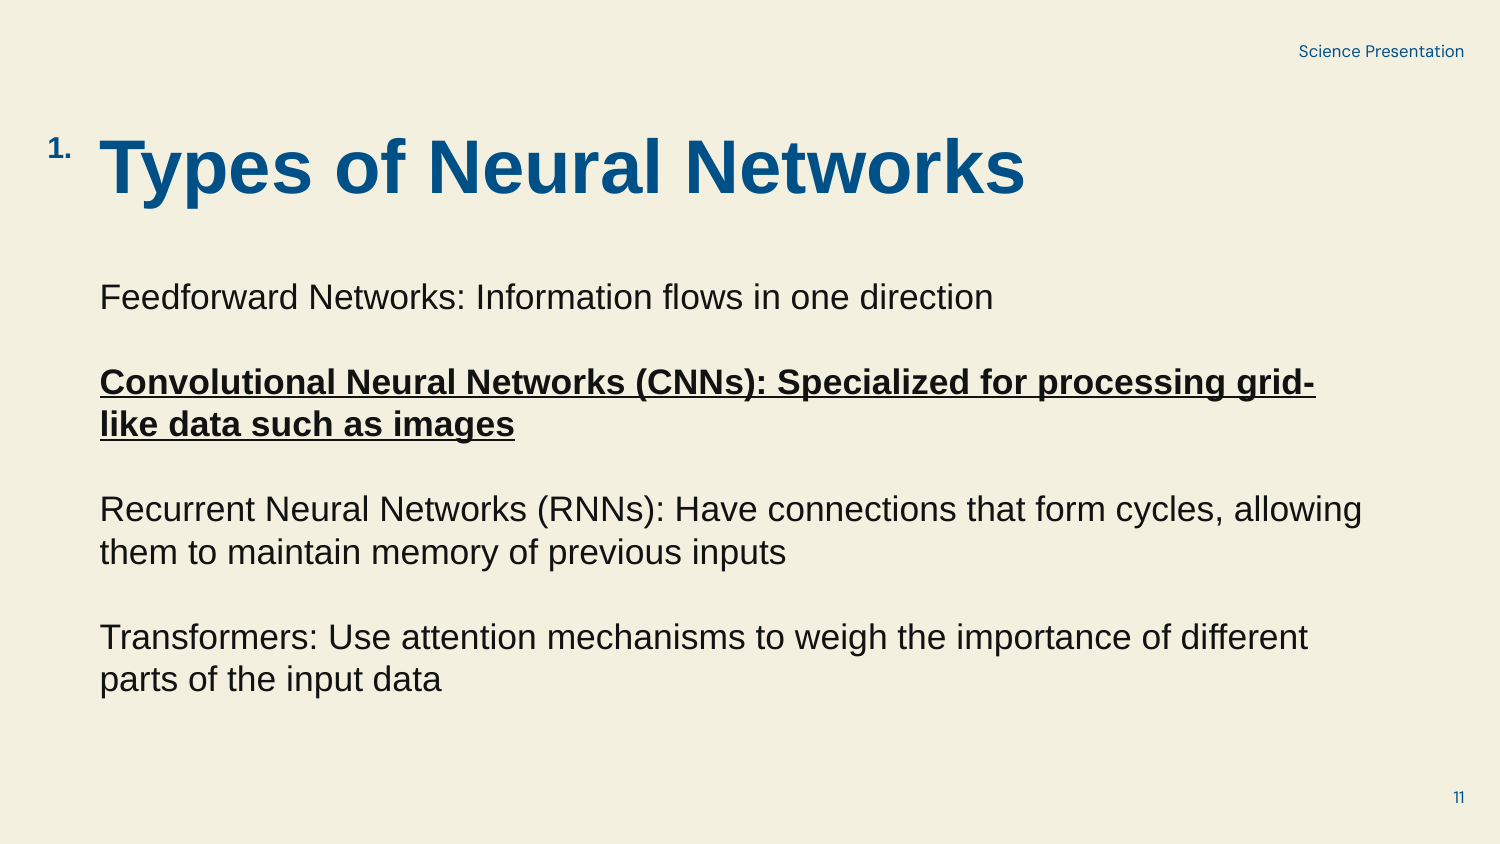

Science Presentation
1.
Types of Neural Networks
Feedforward Networks: Information flows in one direction

Convolutional Neural Networks (CNNs): Specialized for processing grid-like data such as images

Recurrent Neural Networks (RNNs): Have connections that form cycles, allowing them to maintain memory of previous inputs

Transformers: Use attention mechanisms to weigh the importance of different parts of the input data
11